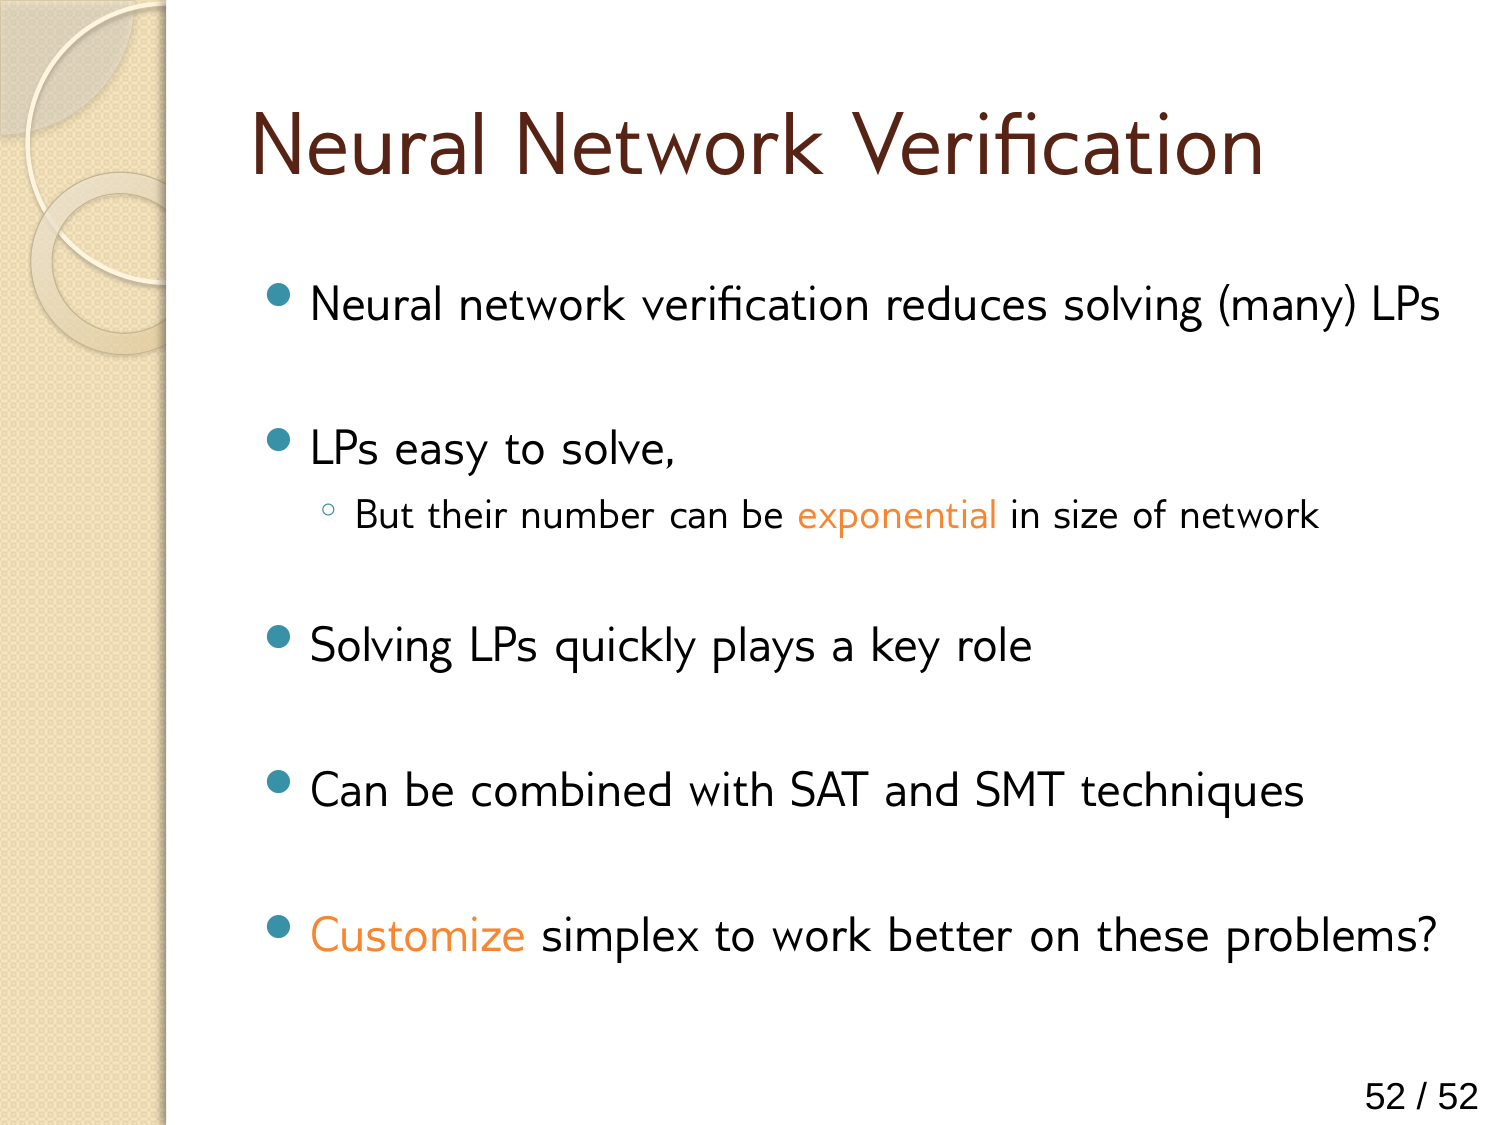

# Neural Network Verification
Neural network verification reduces solving (many) LPs

LPs easy to solve,
But their number can be exponential in size of network

Solving LPs quickly plays a key role

Can be combined with SAT and SMT techniques

Customize simplex to work better on these problems?